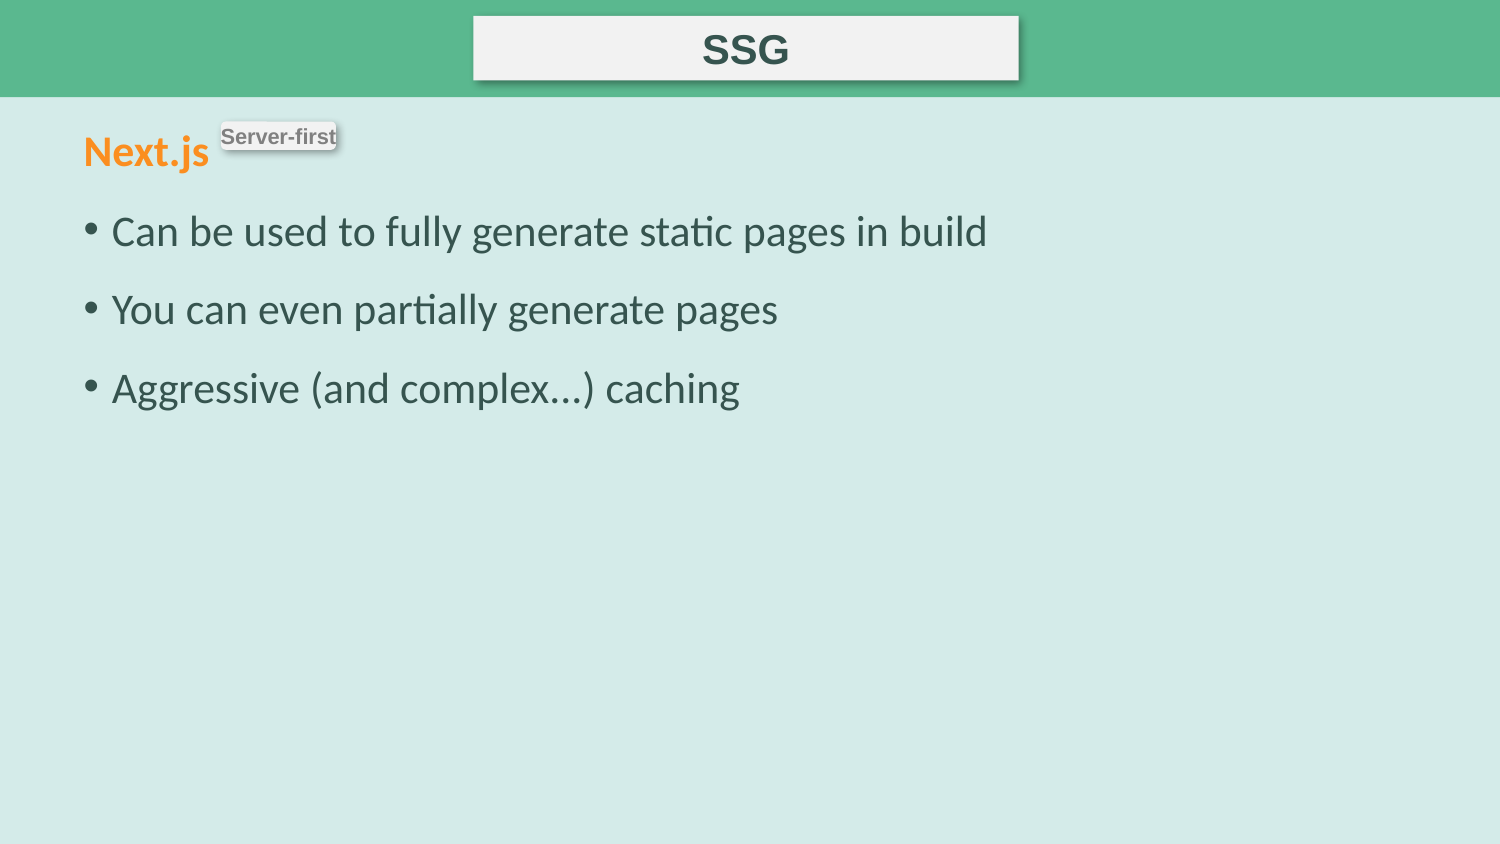

# Server side rendering (SSR)
SSG
Next.js
Can be used to fully generate static pages in build
You can even partially generate pages
Aggressive (and complex...) caching

Server-first